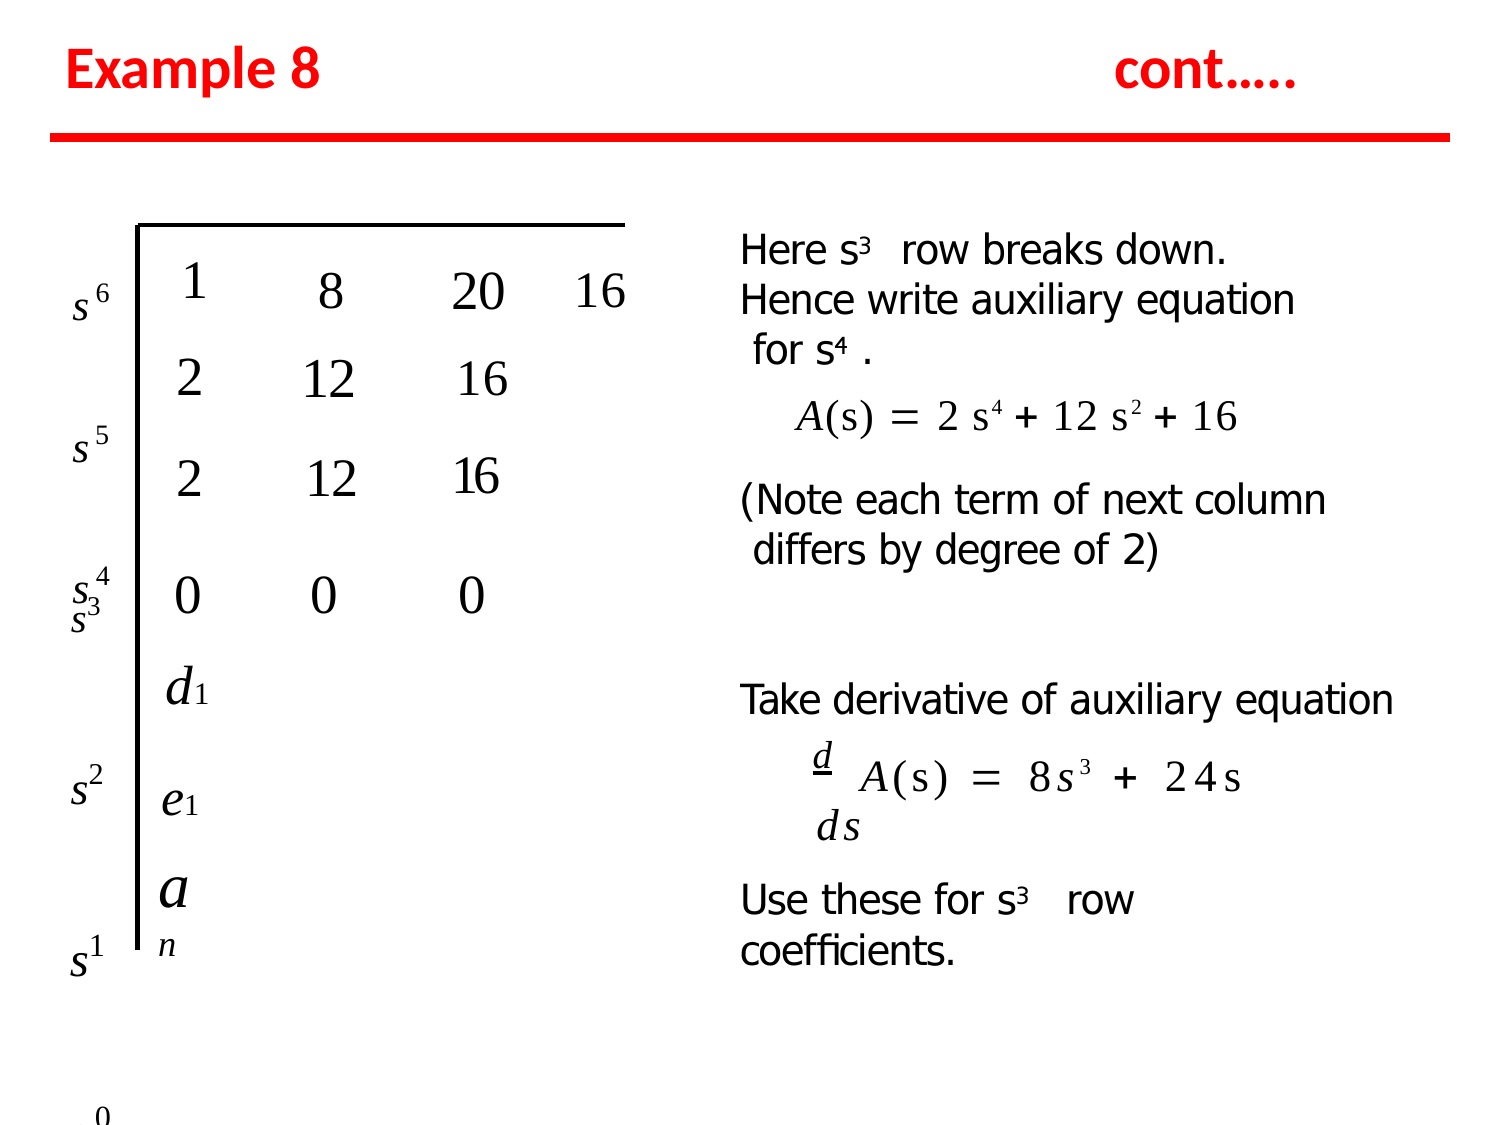

# Example 8
cont…..

Here s3	row breaks down.  Hence write auxiliary equation  for s4 .
A(s) = 2 s4 + 12 s2 + 16
(Note each term of next column  differs by degree of 2)

s6
s5
s4
| 1 | 8 | 20 | 16 |
| --- | --- | --- | --- |
| 2 | 12 | 16 |  |
| 2 | 12 | 16 |  |
| 0 d1 | 0 | 0 |  |
s3
s2  s1  s0
Take derivative of auxiliary equation
e1
an
d A(s) = 8s3 + 24s
ds
Use these for s3	row coefficients.